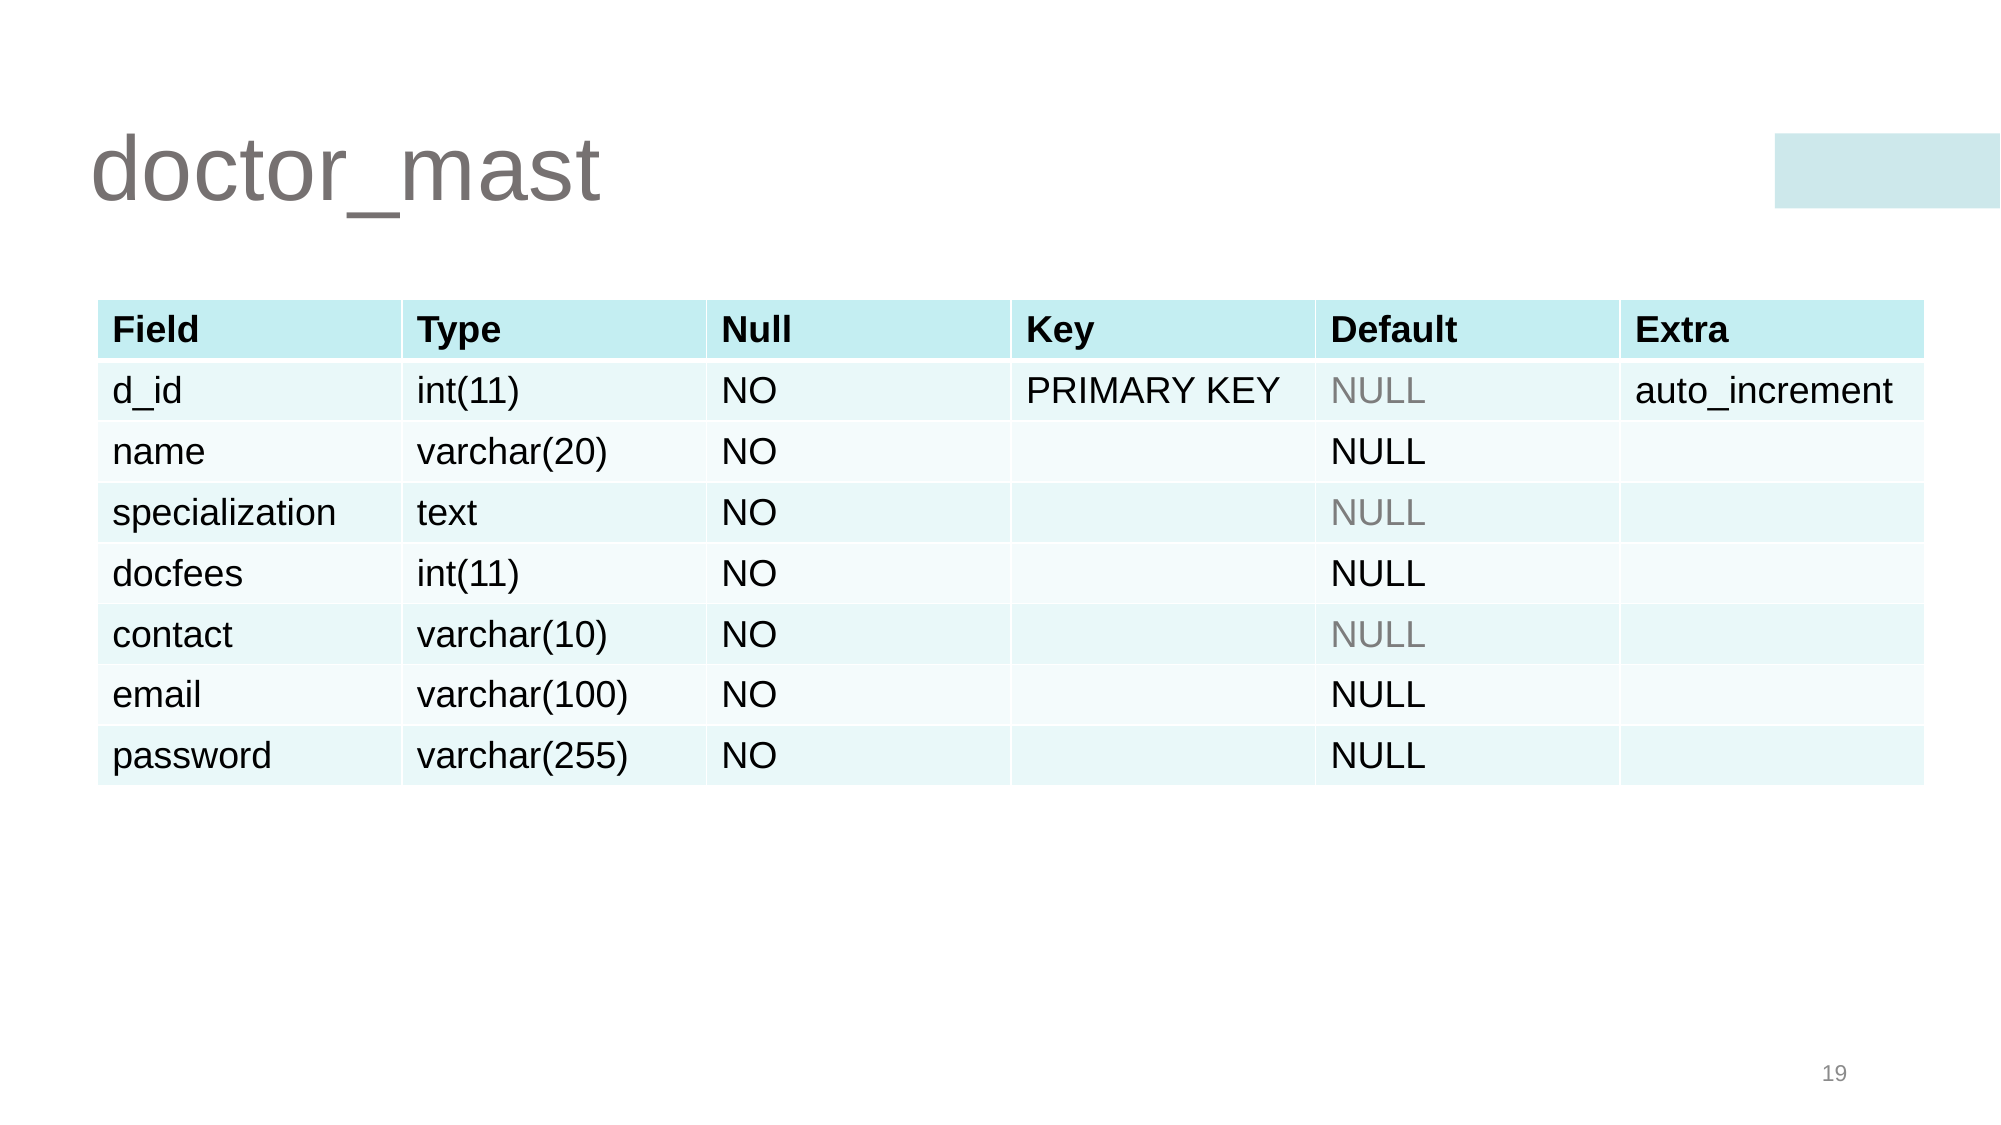

# doctor_mast
| Field | Type | Null | Key | Default | Extra |
| --- | --- | --- | --- | --- | --- |
| d\_id | int(11) | NO | PRIMARY KEY | NULL | auto\_increment |
| name | varchar(20) | NO |  | NULL |  |
| specialization | text | NO |  | NULL |  |
| docfees | int(11) | NO |  | NULL |  |
| contact | varchar(10) | NO |  | NULL |  |
| email | varchar(100) | NO |  | NULL |  |
| password | varchar(255) | NO |  | NULL |  |
19